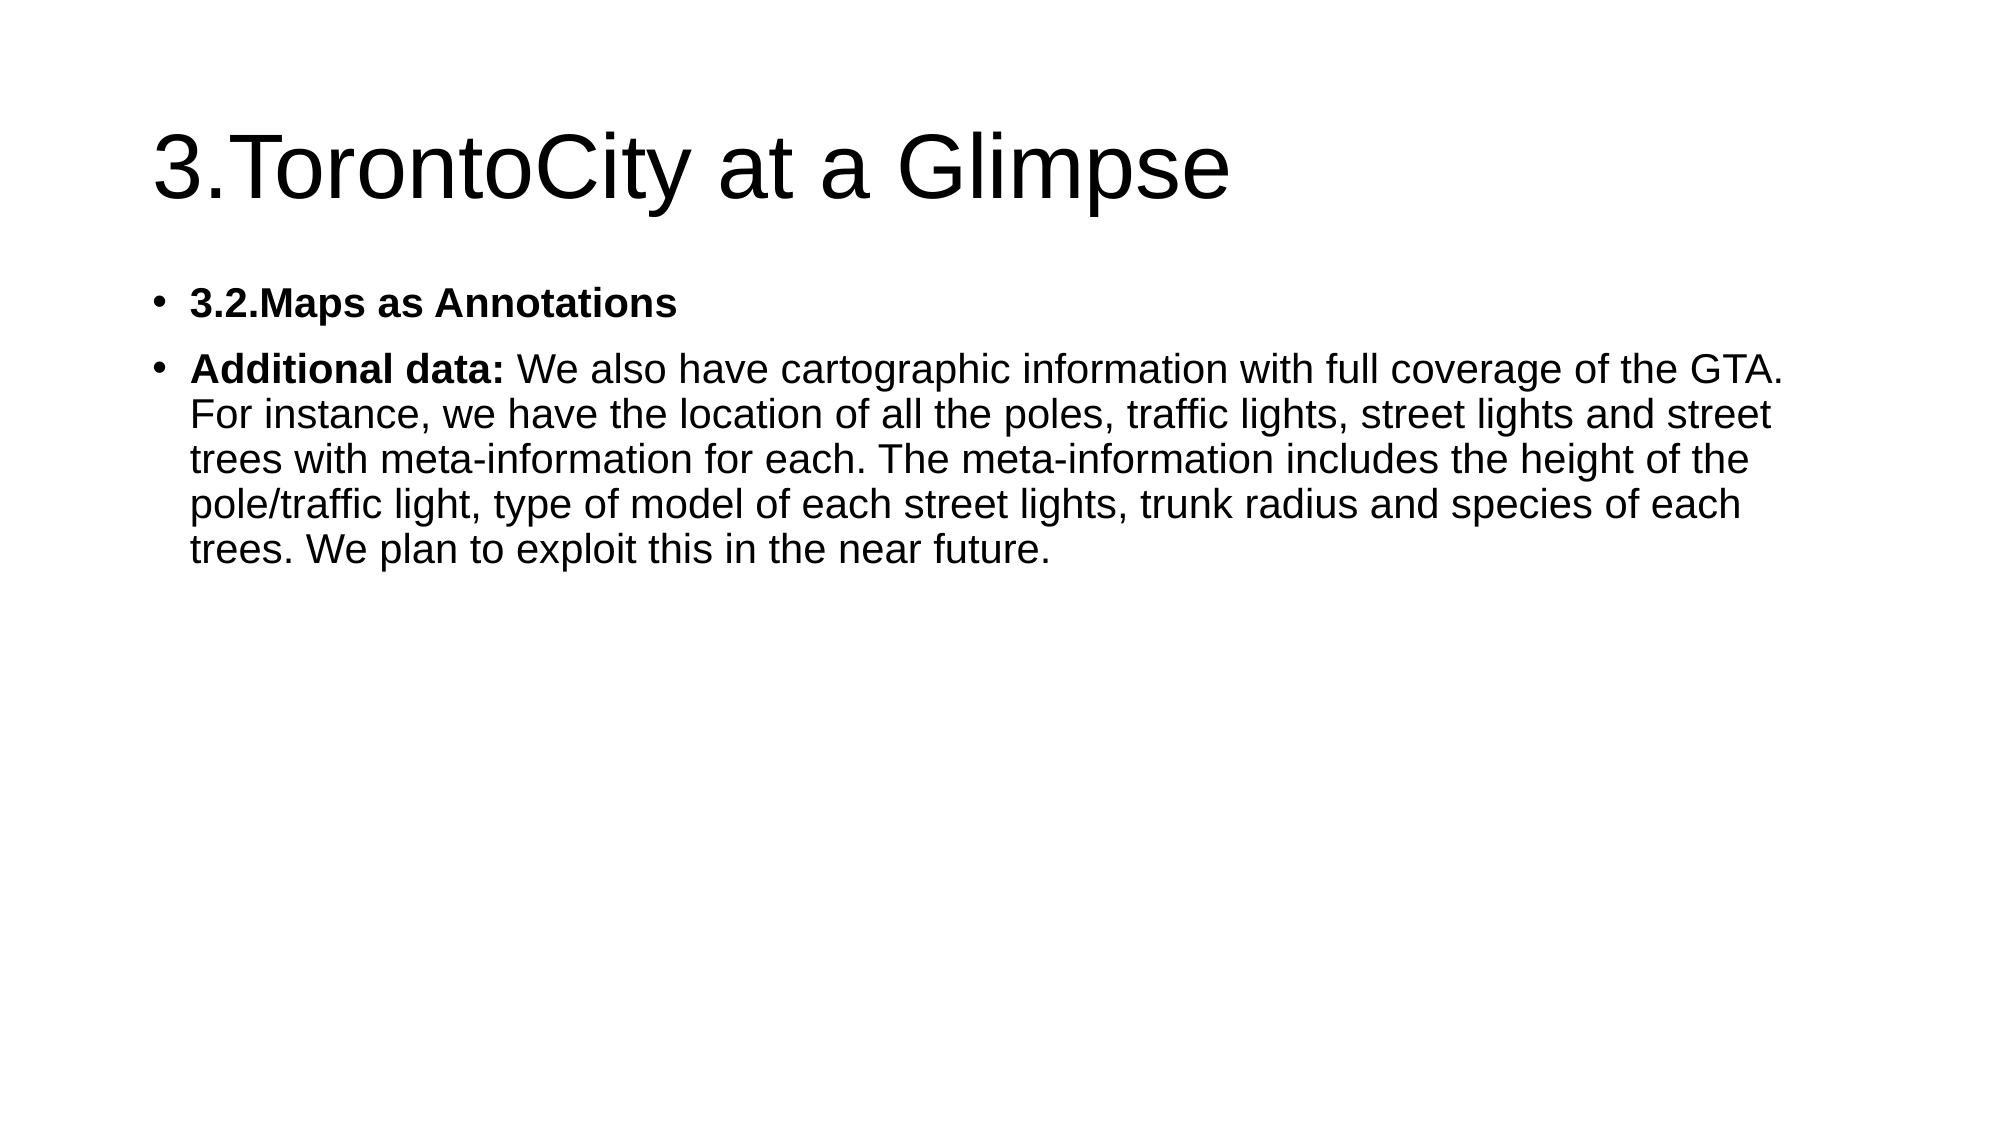

# 3.TorontoCity at a Glimpse
3.2.Maps as Annotations
Additional data: We also have cartographic information with full coverage of the GTA. For instance, we have the location of all the poles, trafﬁc lights, street lights and street trees with meta-information for each. The meta-information includes the height of the pole/trafﬁc light, type of model of each street lights, trunk radius and species of each trees. We plan to exploit this in the near future.